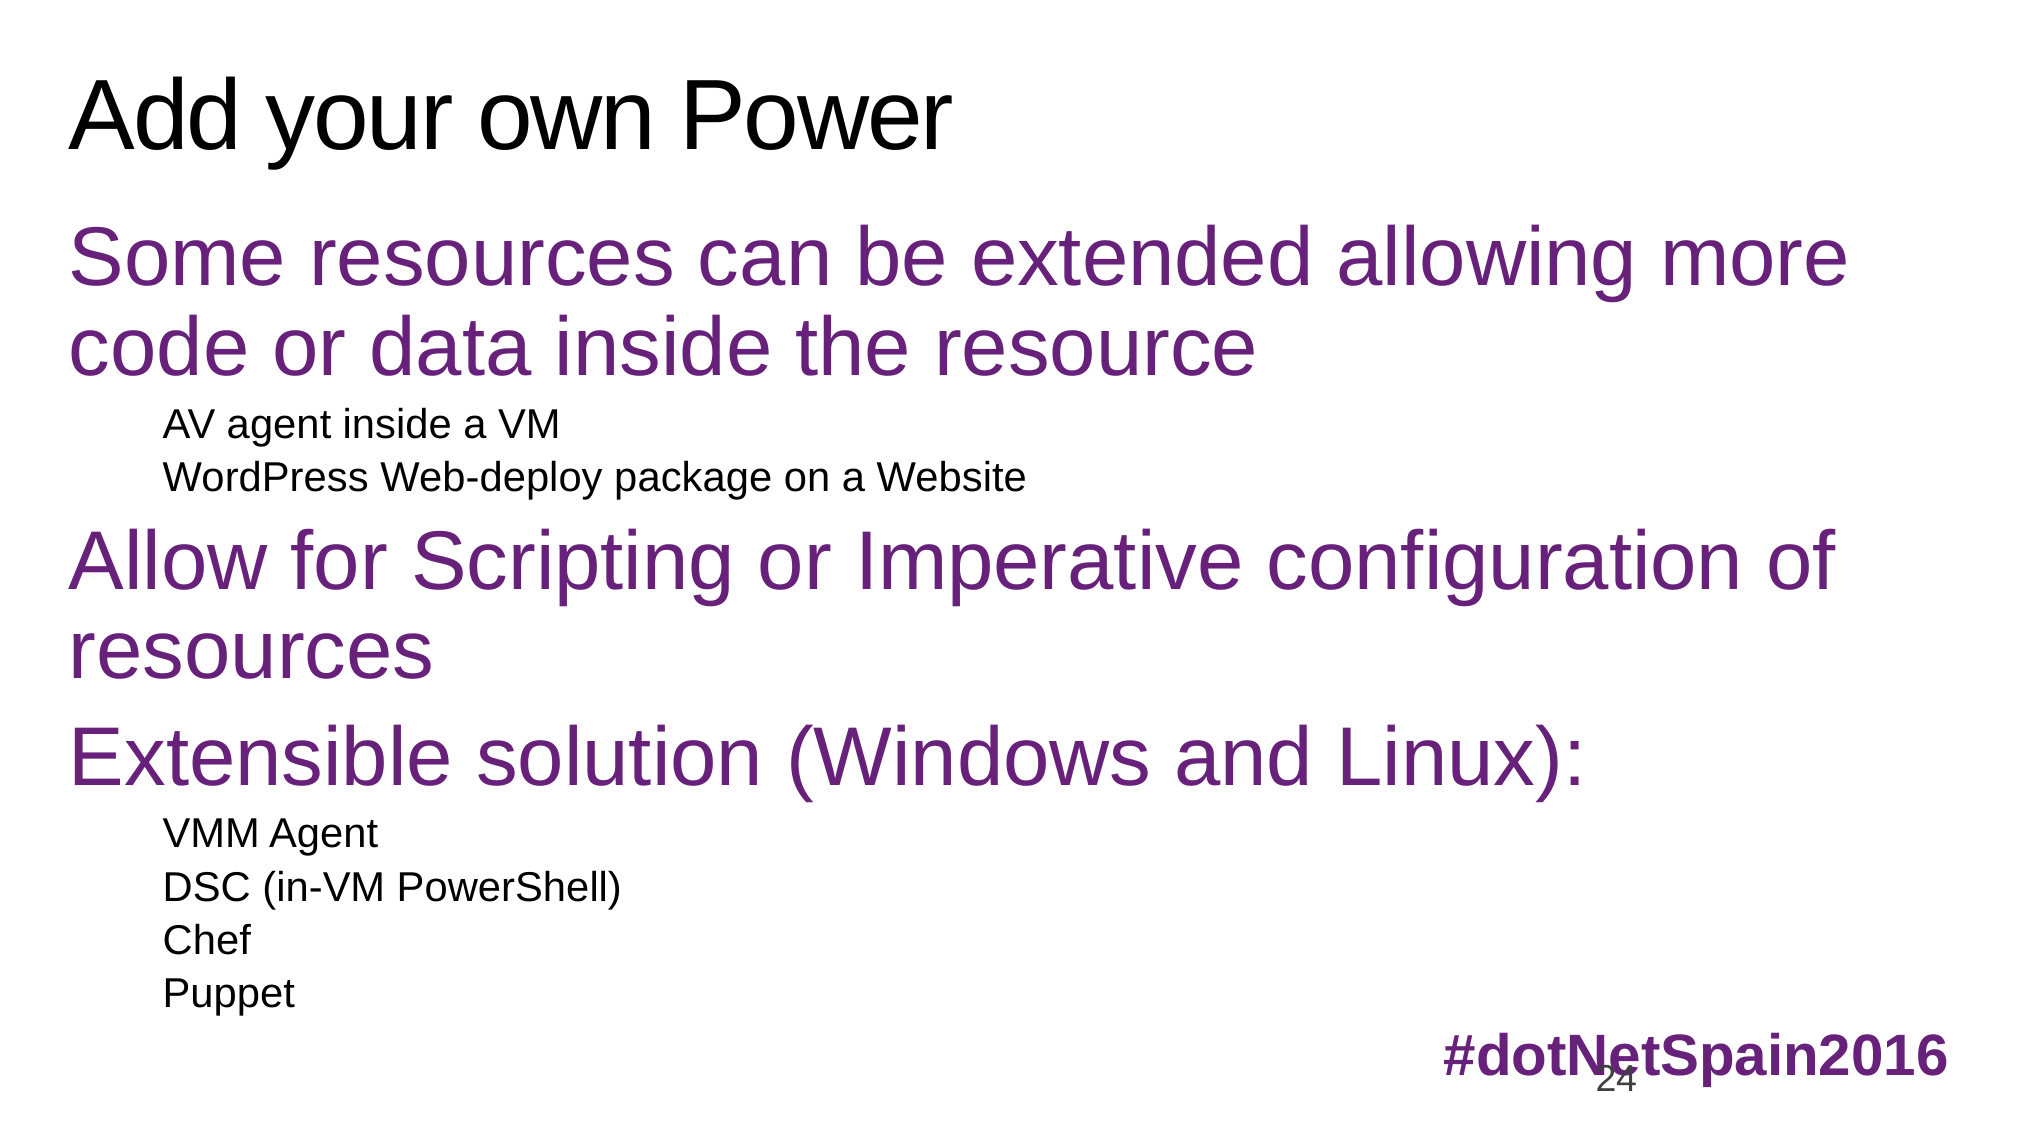

# Add your own Power
Some resources can be extended allowing more code or data inside the resource
AV agent inside a VM
WordPress Web-deploy package on a Website
Allow for Scripting or Imperative configuration of resources
Extensible solution (Windows and Linux):
VMM Agent
DSC (in-VM PowerShell)
Chef
Puppet
24